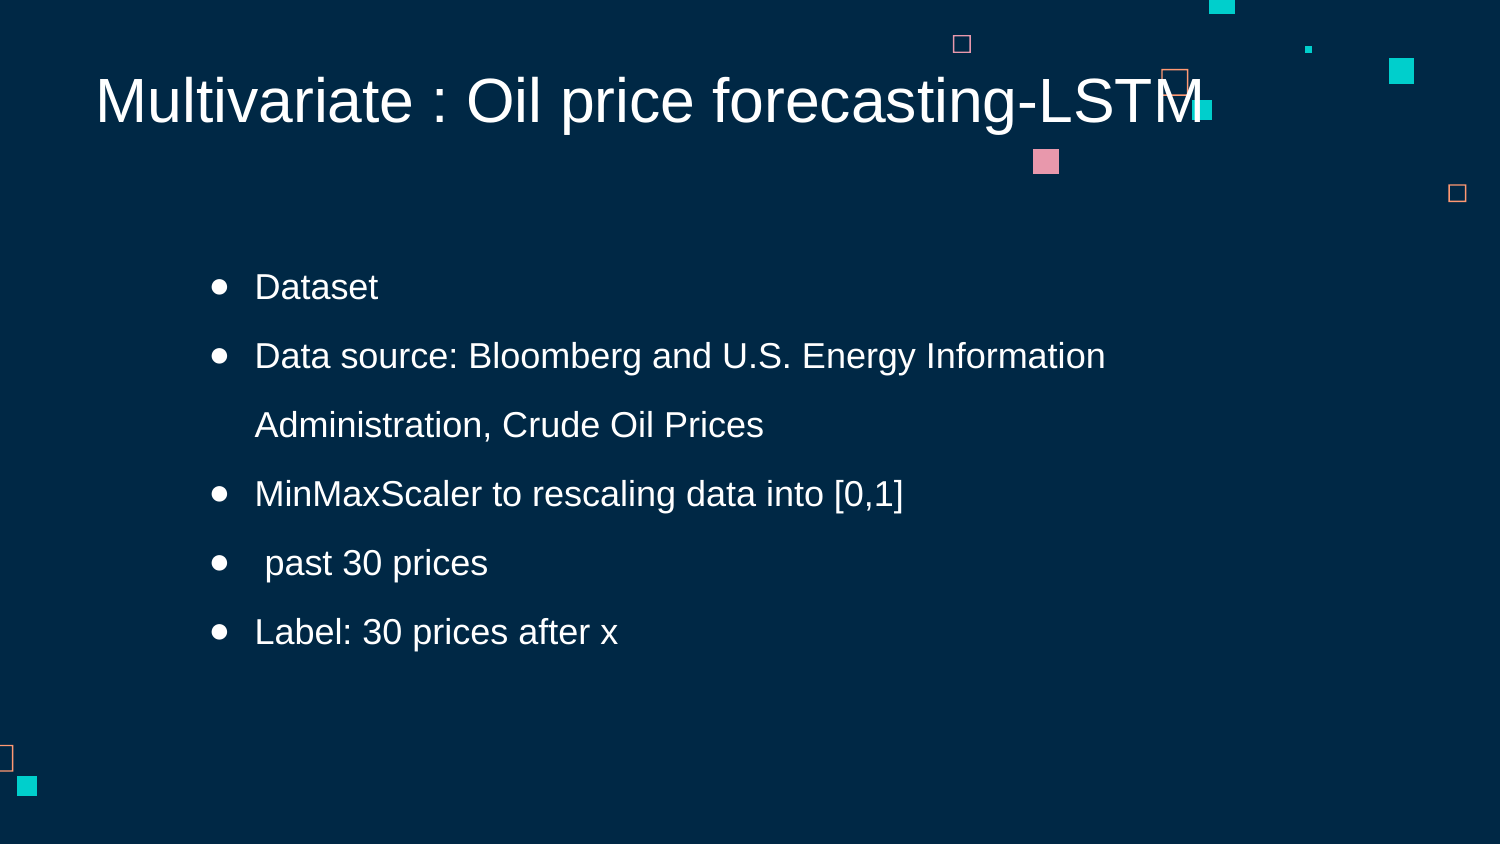

Multivariate : Oil price forecasting-LSTM
Dataset
Data source: Bloomberg and U.S. Energy Information Administration, Crude Oil Prices
MinMaxScaler to rescaling data into [0,1]
 past 30 prices
Label: 30 prices after x